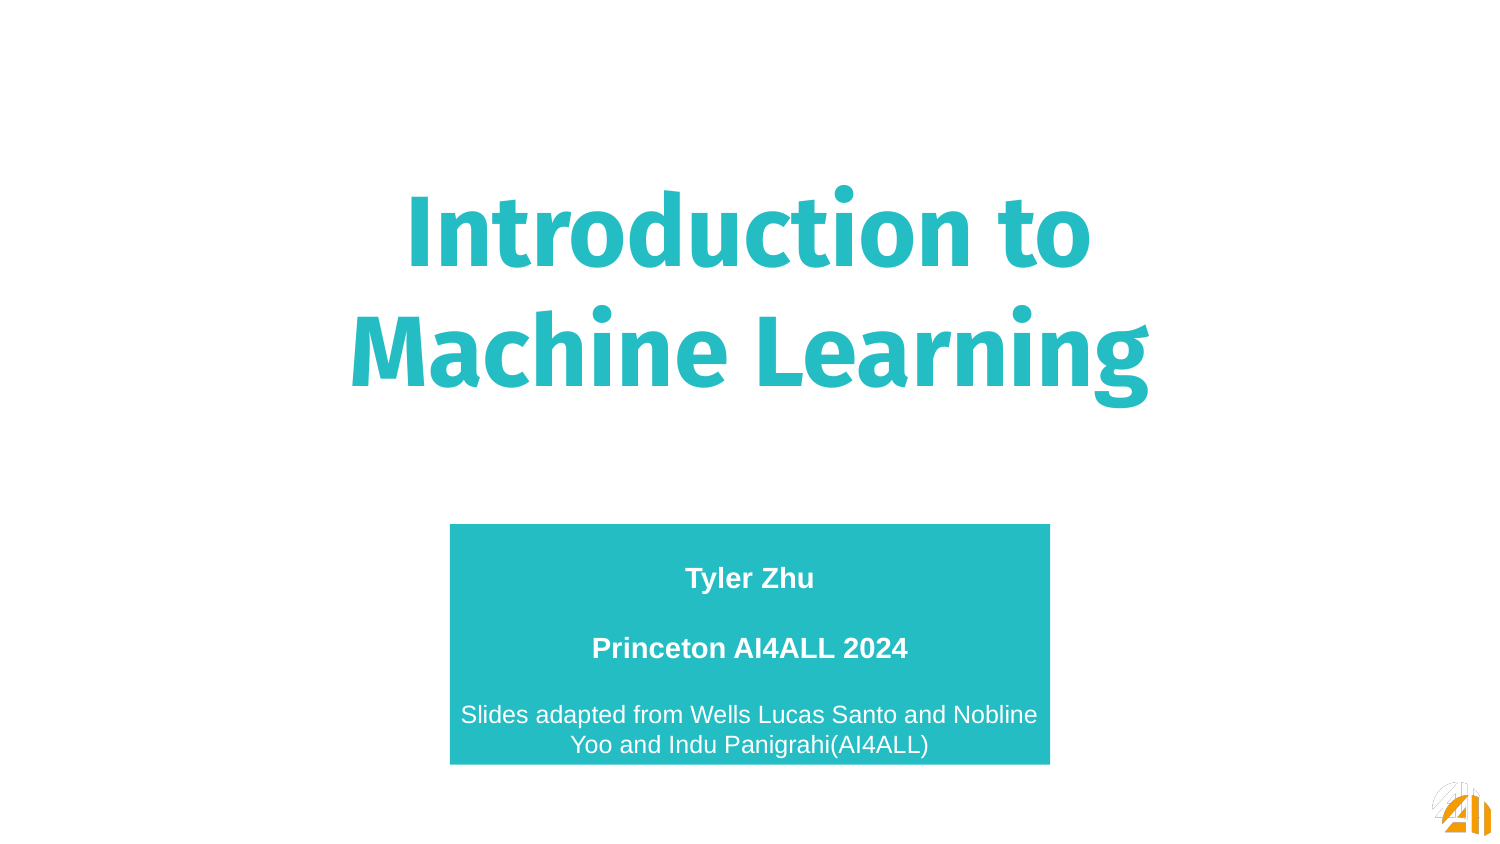

# Introduction to Machine Learning

Tyler Zhu

Princeton AI4ALL 2024

Slides adapted from Wells Lucas Santo and Nobline Yoo and Indu Panigrahi(AI4ALL)